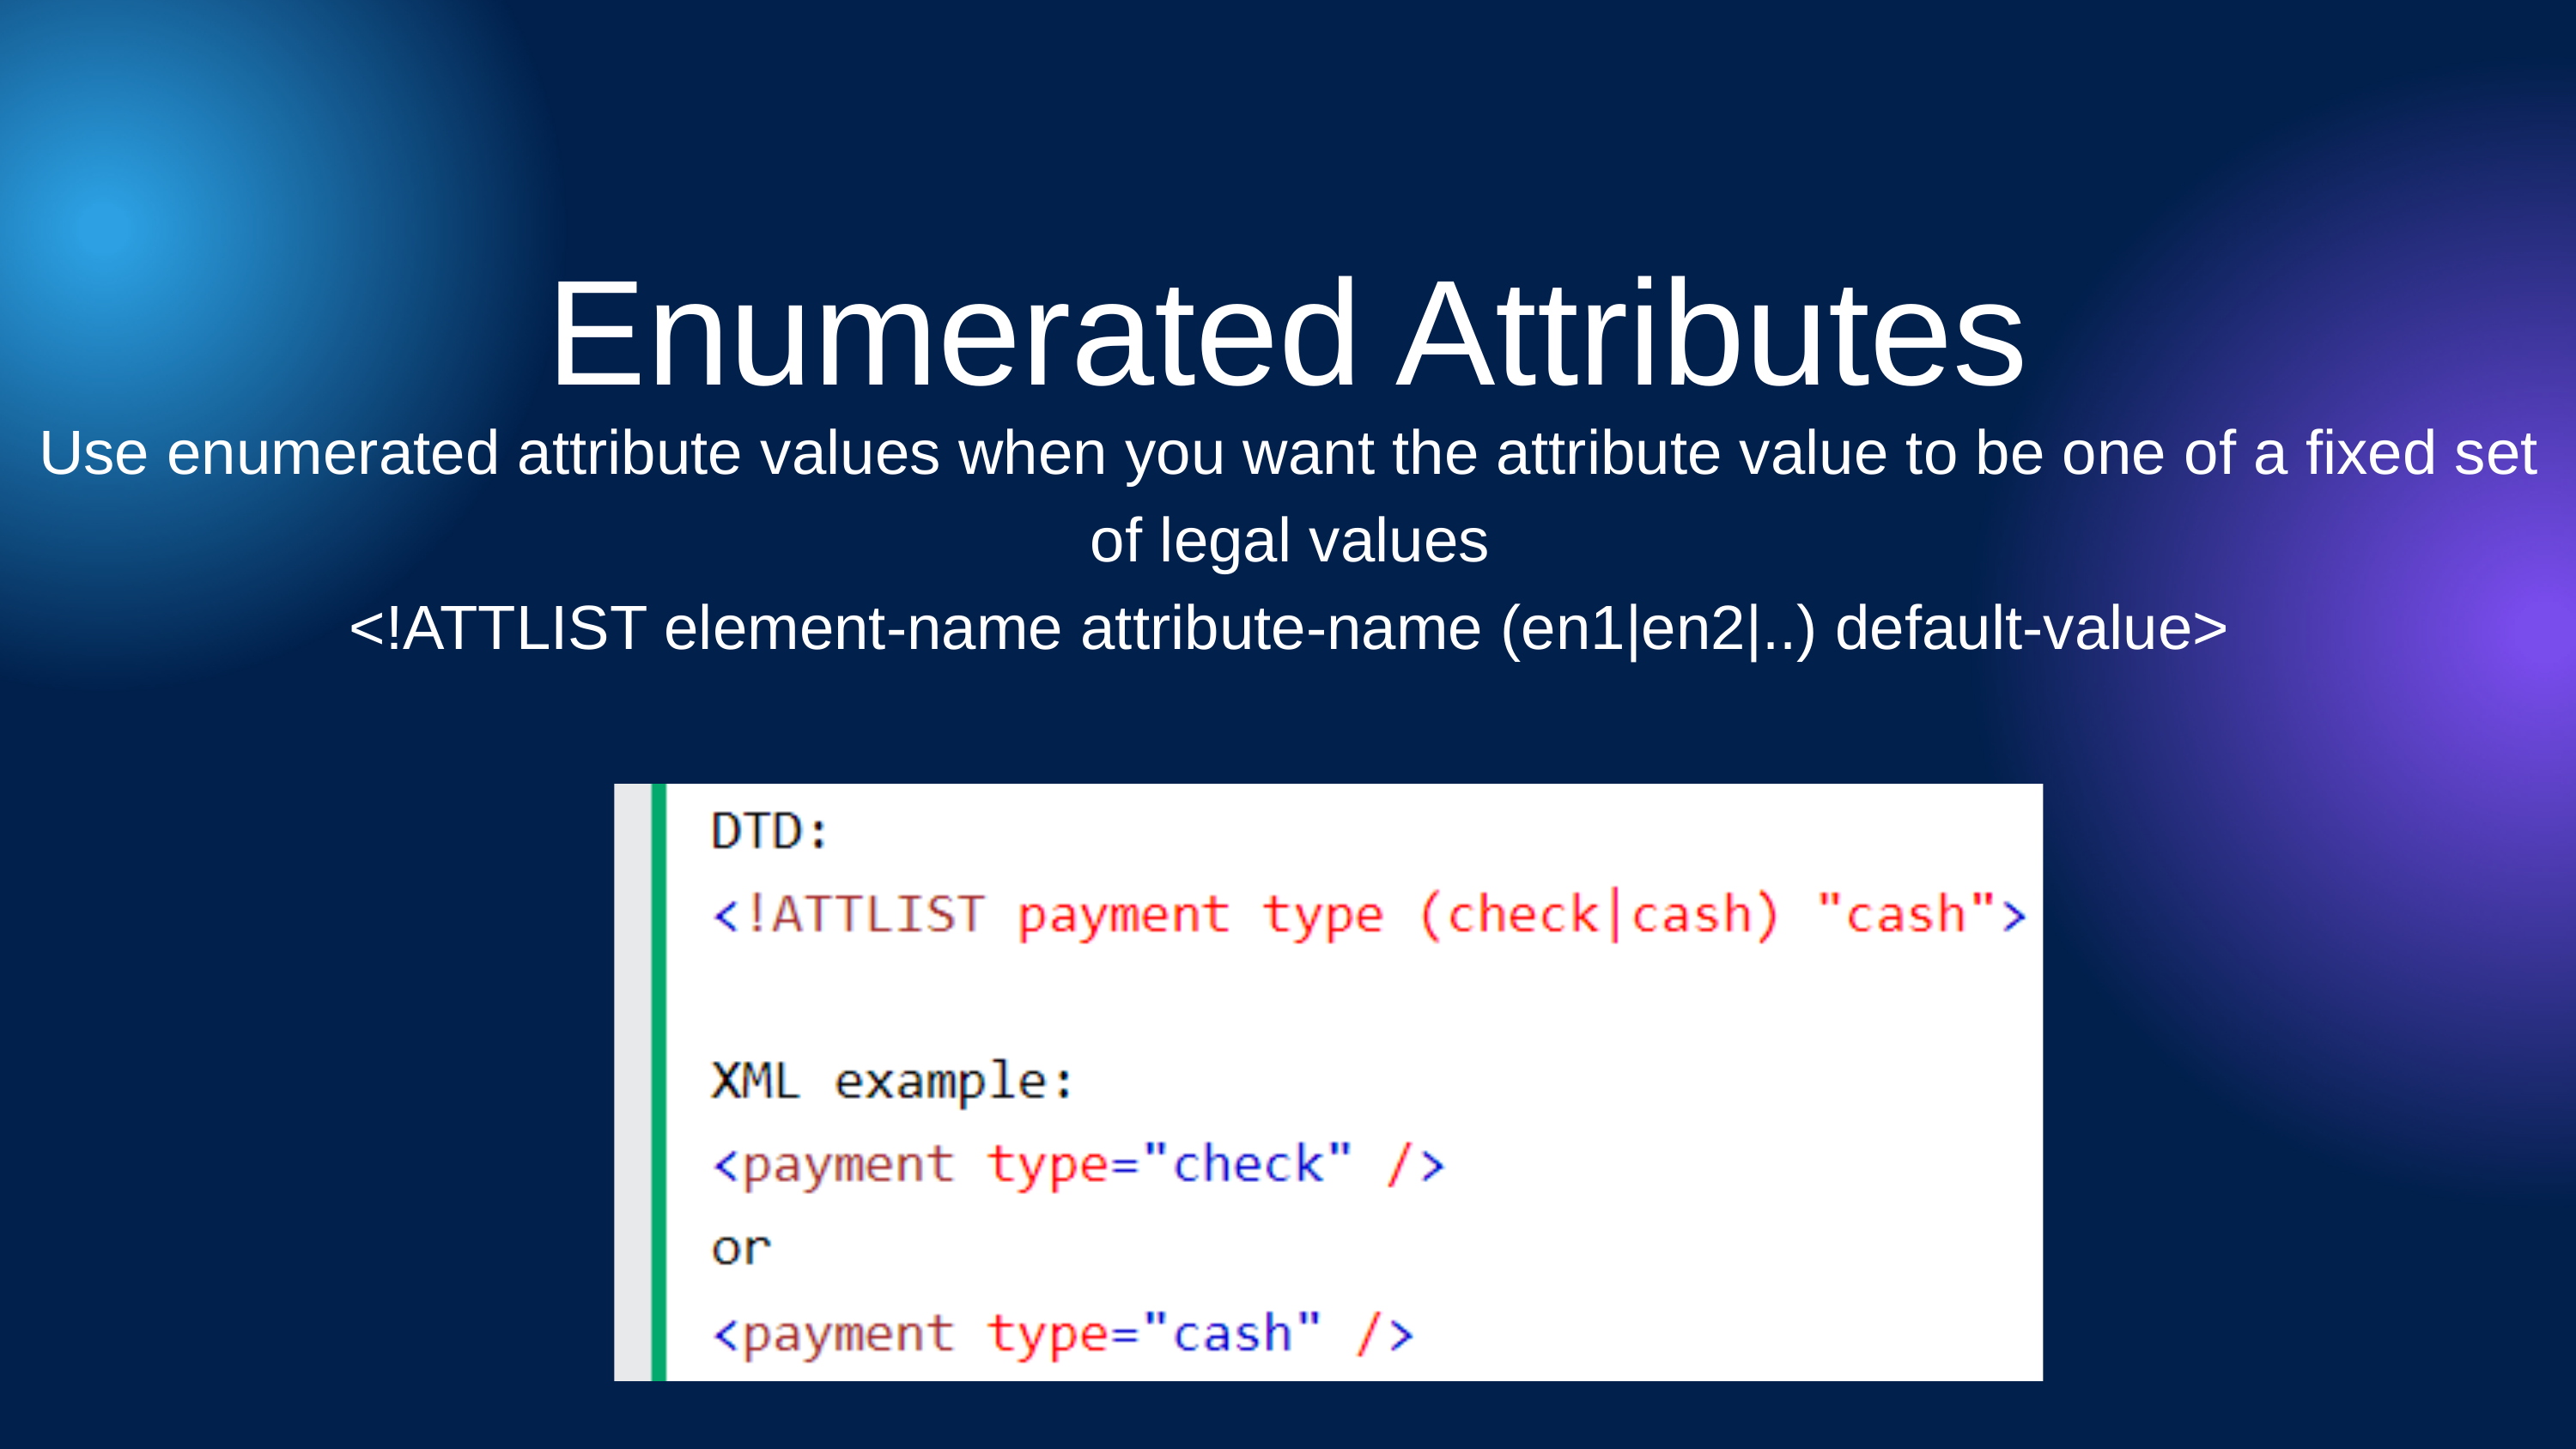

Enumerated Attributes
Use enumerated attribute values when you want the attribute value to be one of a fixed set of legal values
<!ATTLIST element-name attribute-name (en1|en2|..) default-value>